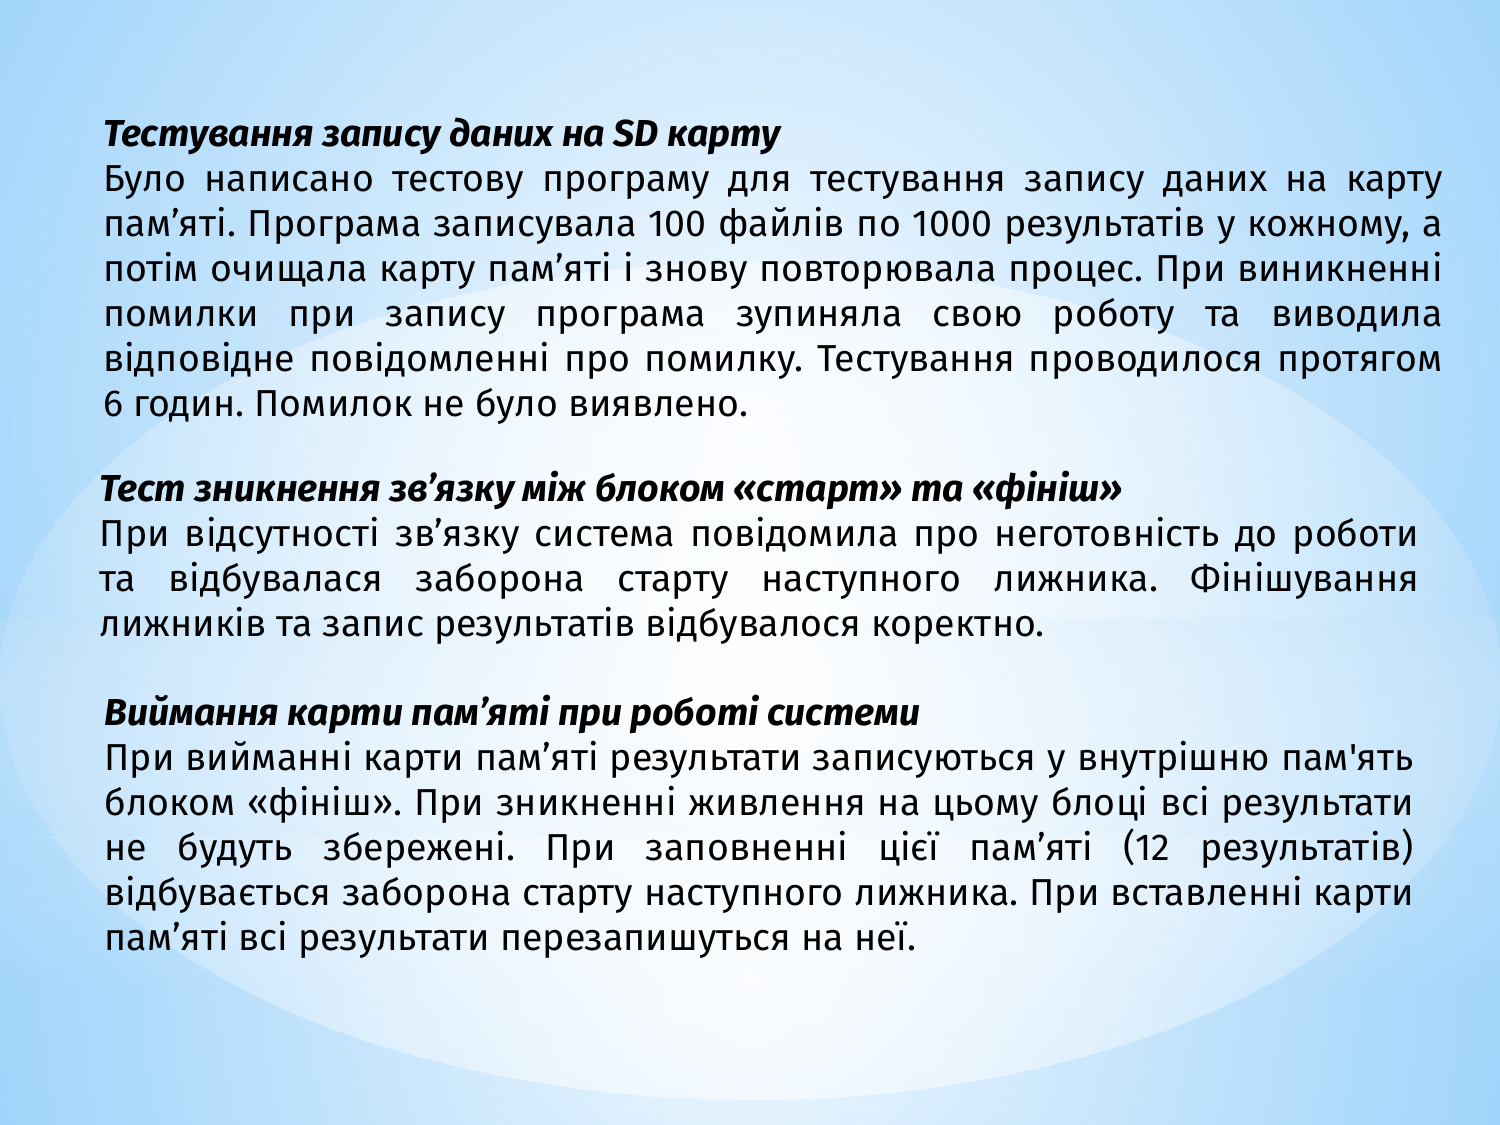

Тестування запису даних на SD карту
Було написано тестову програму для тестування запису даних на карту пам’яті. Програма записувала 100 файлів по 1000 результатів у кожному, а потім очищала карту пам’яті і знову повторювала процес. При виникненні помилки при запису програма зупиняла свою роботу та виводила відповідне повідомленні про помилку. Тестування проводилося протягом 6 годин. Помилок не було виявлено.
Тест зникнення зв’язку між блоком «старт» та «фініш»
При відсутності зв’язку система повідомила про неготовність до роботи та відбувалася заборона старту наступного лижника. Фінішування лижників та запис результатів відбувалося коректно.
Виймання карти пам’яті при роботі системи
При вийманні карти пам’яті результати записуються у внутрішню пам'ять блоком «фініш». При зникненні живлення на цьому блоці всі результати не будуть збережені. При заповненні цієї пам’яті (12 результатів) відбувається заборона старту наступного лижника. При вставленні карти пам’яті всі результати перезапишуться на неї.